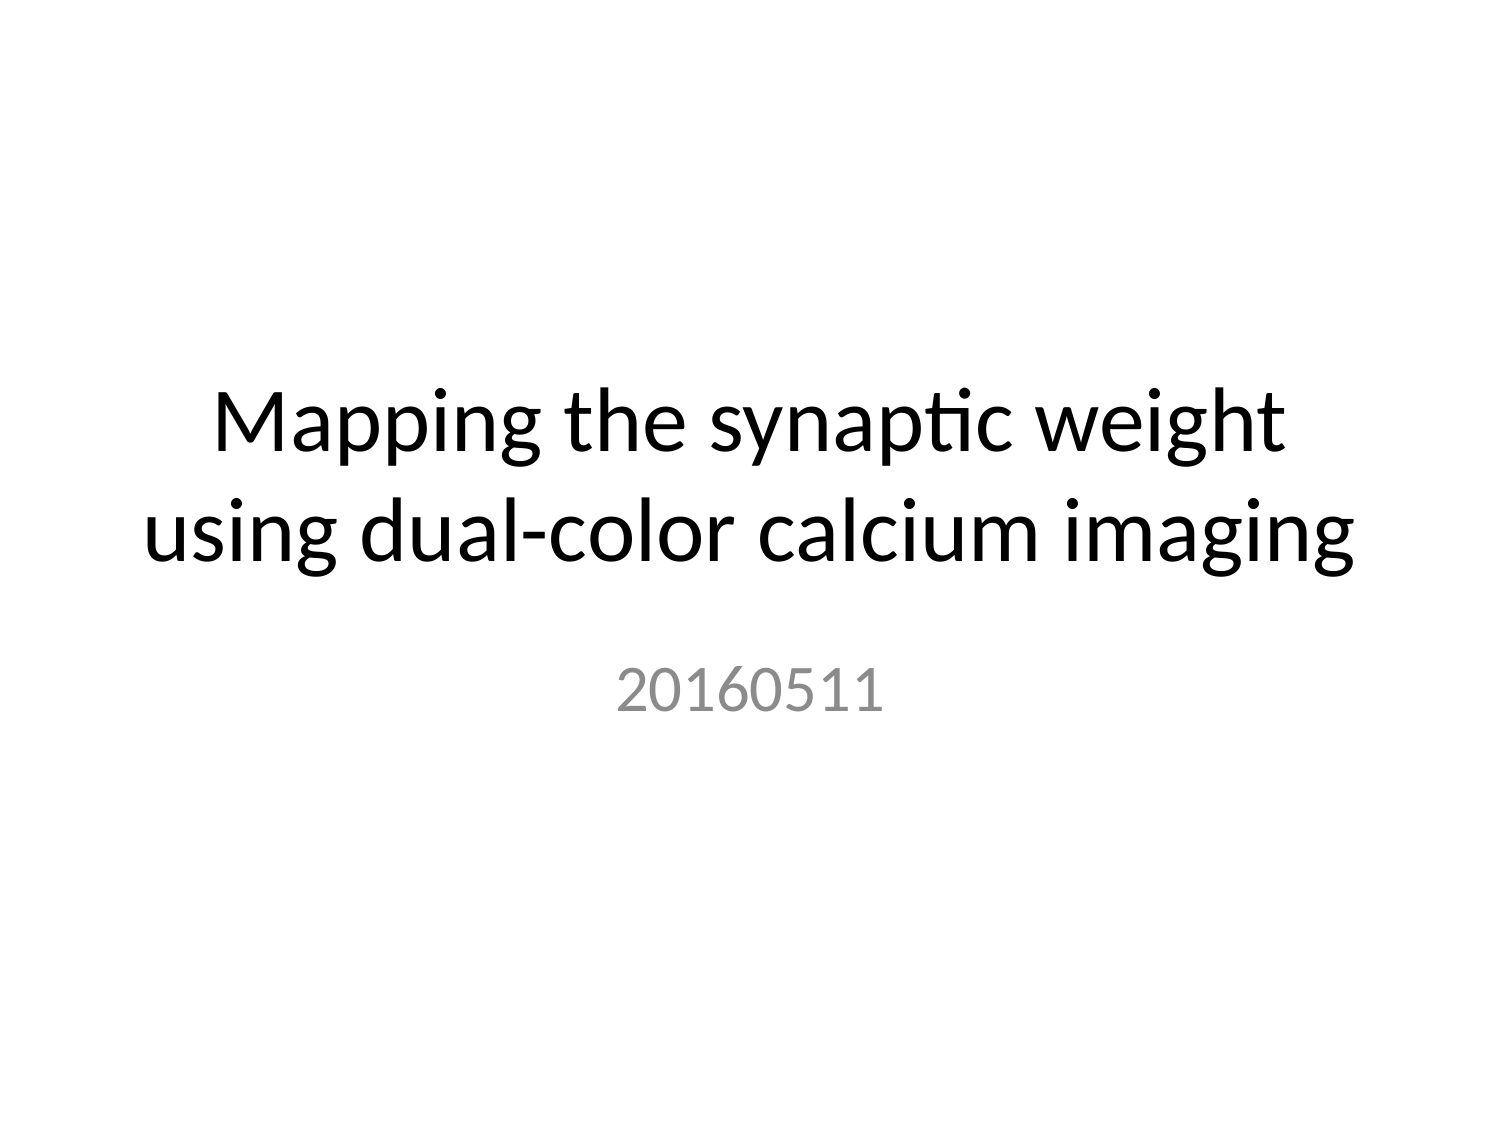

# Mapping the synaptic weight using dual-color calcium imaging
20160511